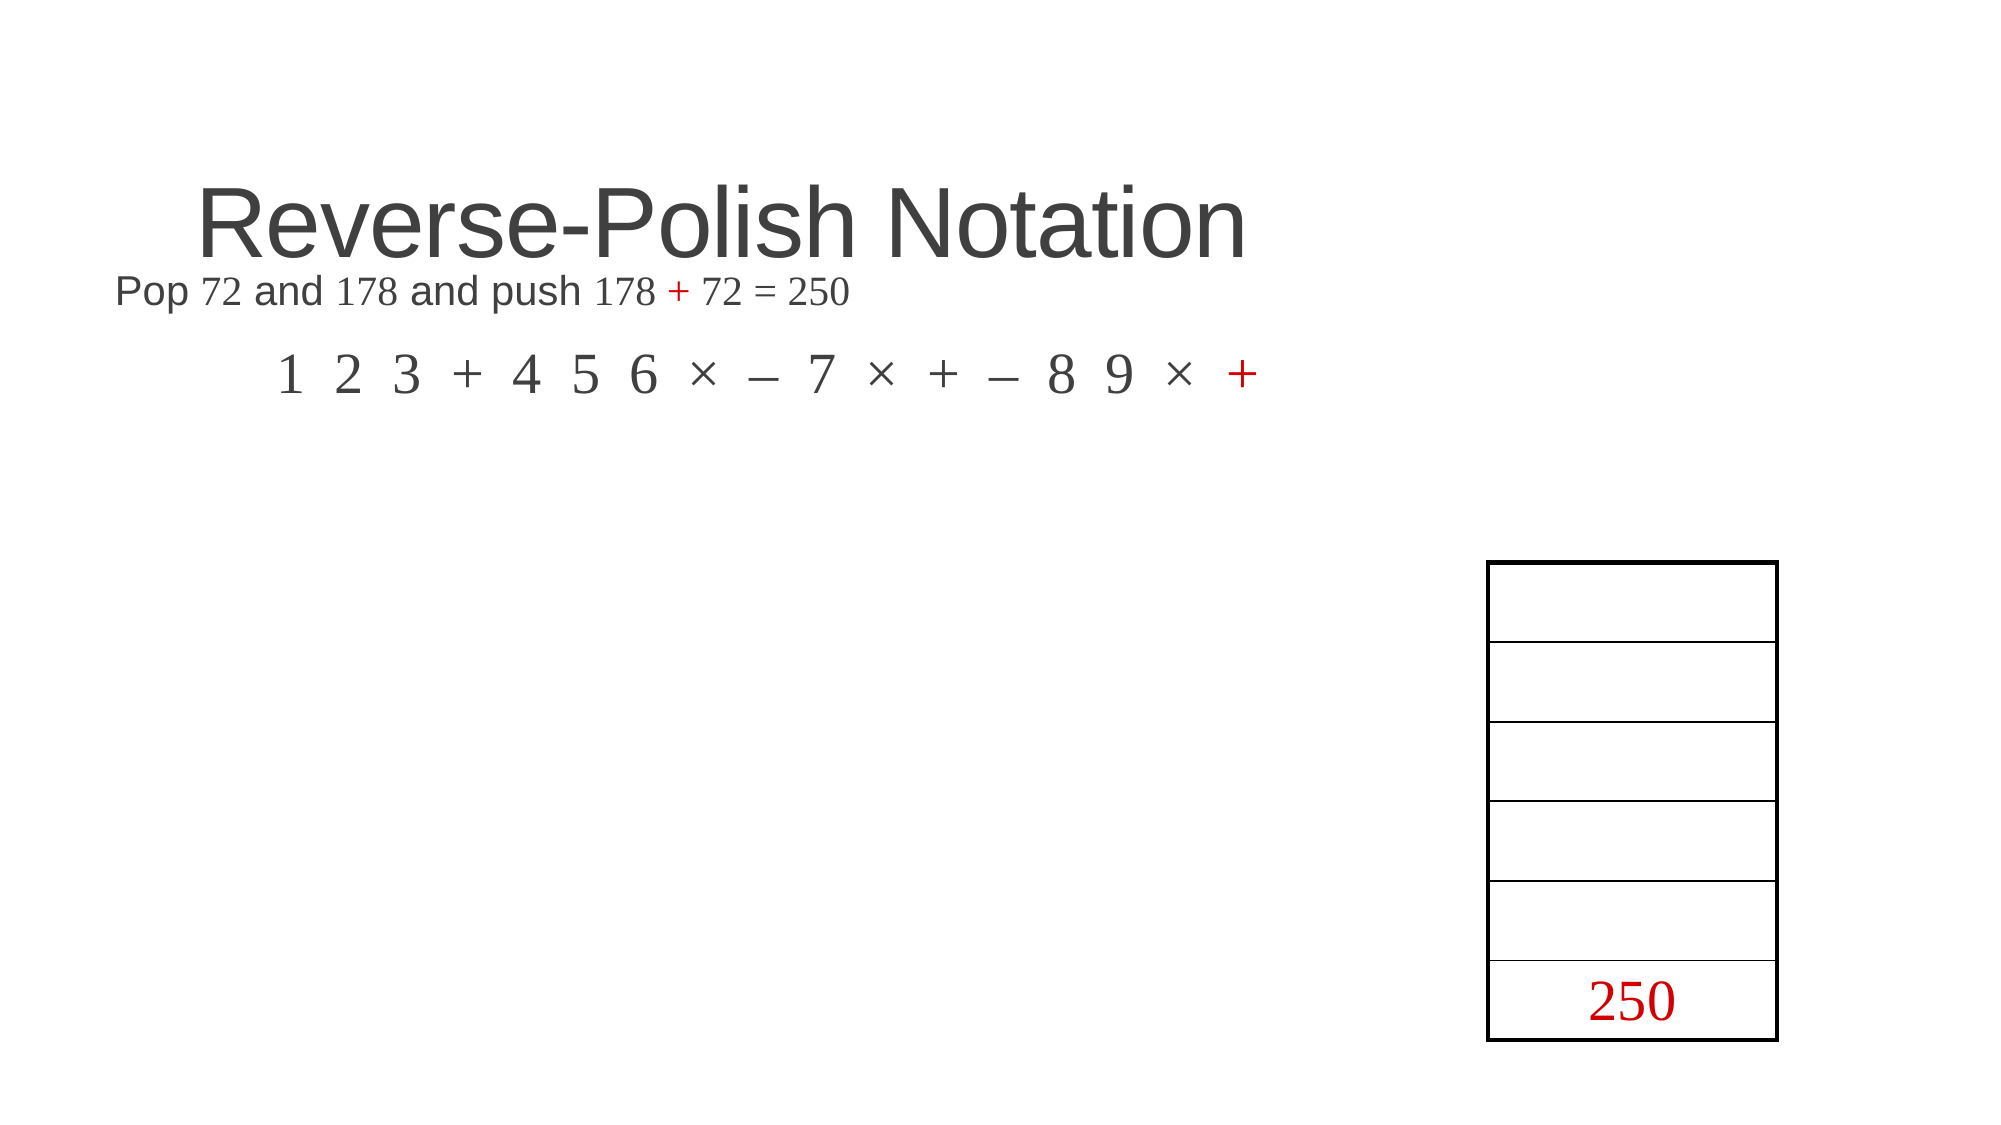

# Reverse-Polish Notation
	Pop 72 and 178 and push 178 + 72 = 250
		 1  2  3  +  4  5  6  ×  –  7  ×  +  –  8  9  ×  +

|  |
| --- |
|  |
|  |
|  |
|  |
| 250 |